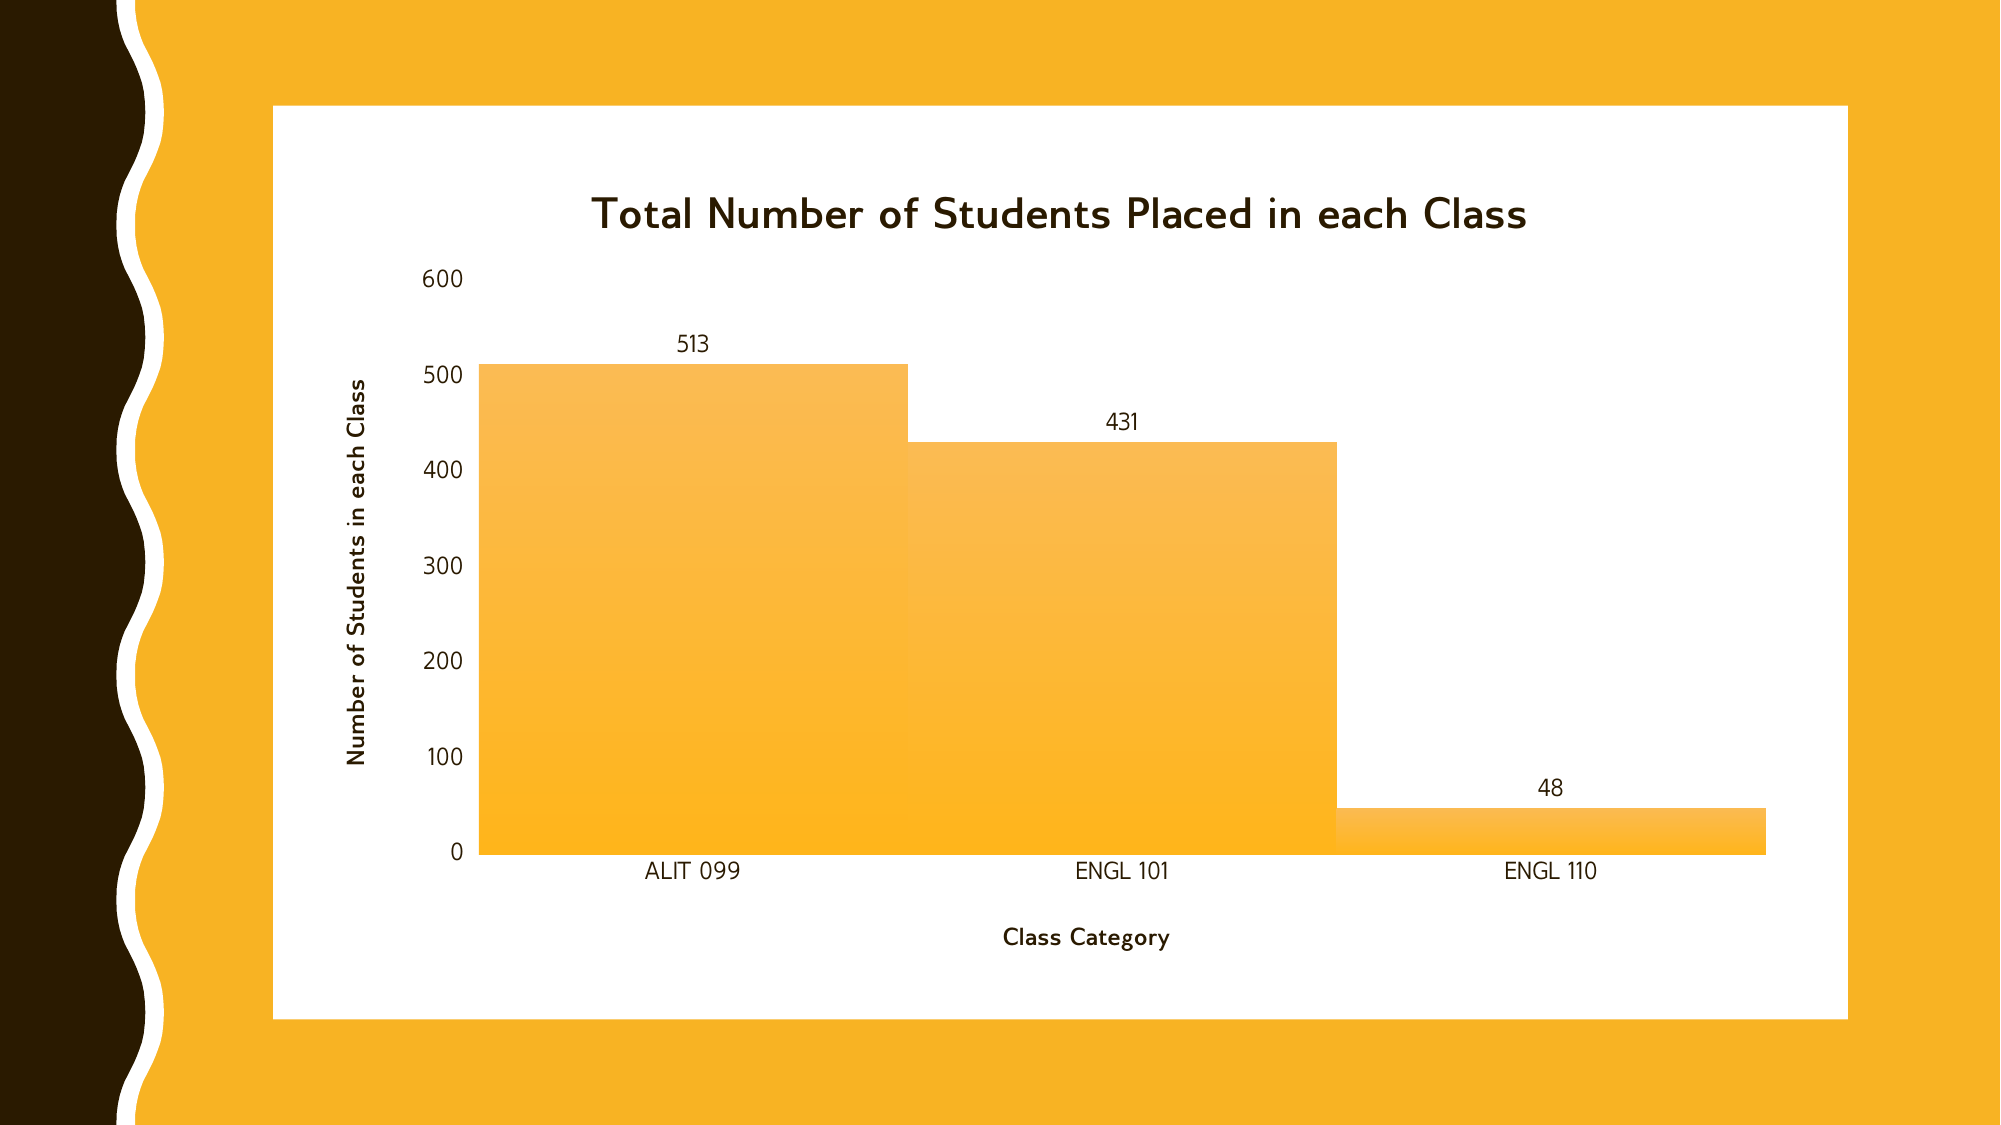

### Chart: Total Number of Students Placed in each Class

| Category | Total |
|---|---|
| ALIT 099 | 513.0 |
| ENGL 101 | 431.0 |
| ENGL 110 | 48.0 |